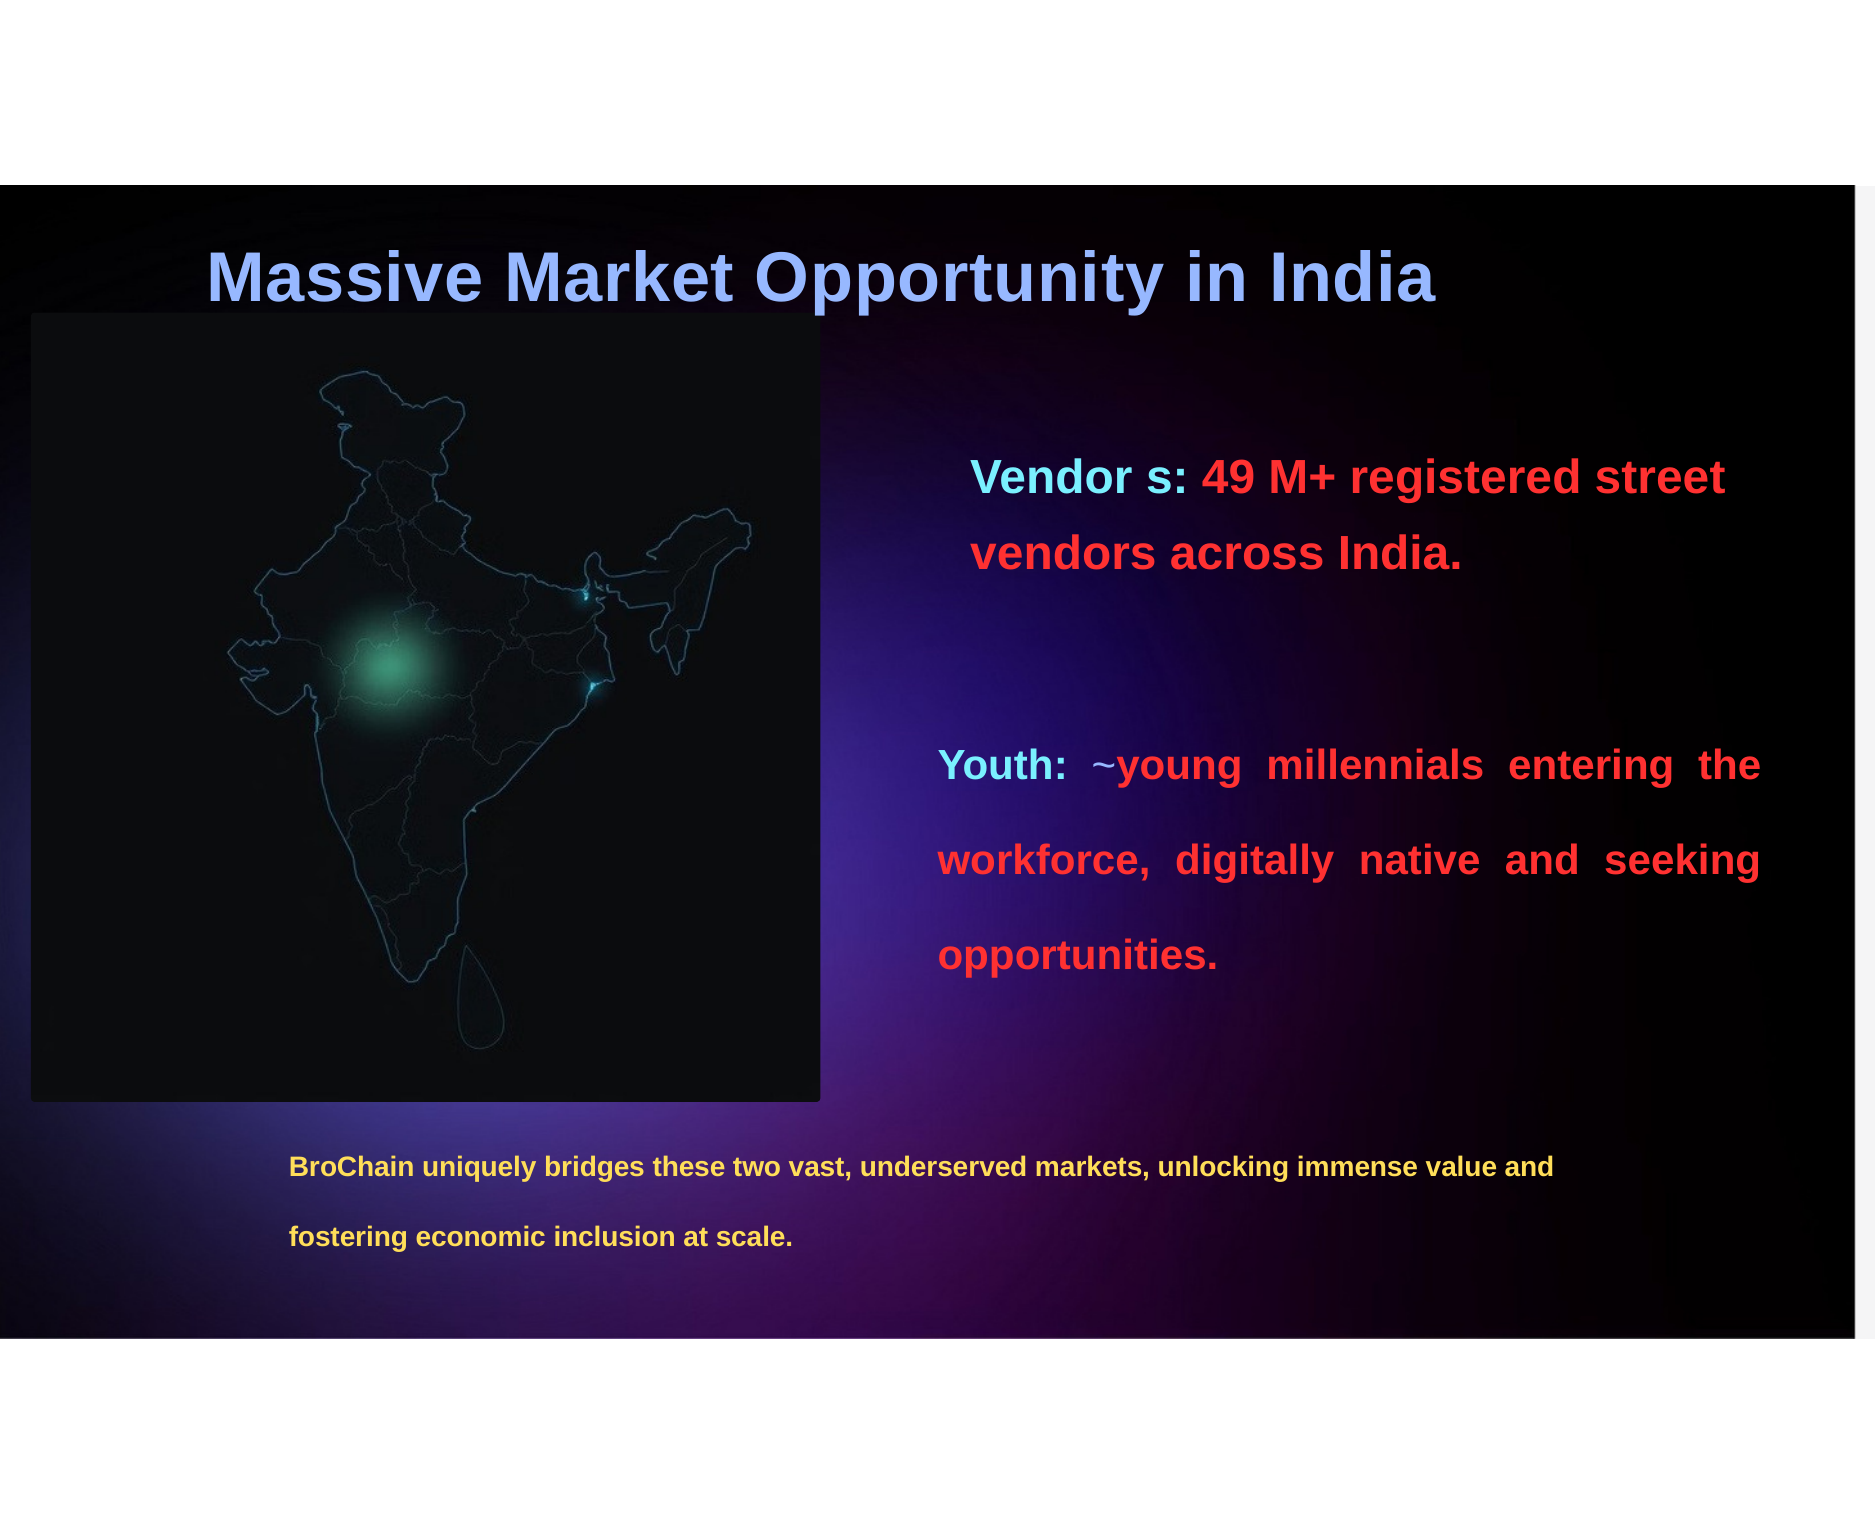

Massive Market Opportunity in India

Vendor s: 49 M+ registered street vendors across India.
Youth: ~young millennials entering the workforce, digitally native and seeking opportunities.
BroChain uniquely bridges these two vast, underserved markets, unlocking immense value and fostering economic inclusion at scale.